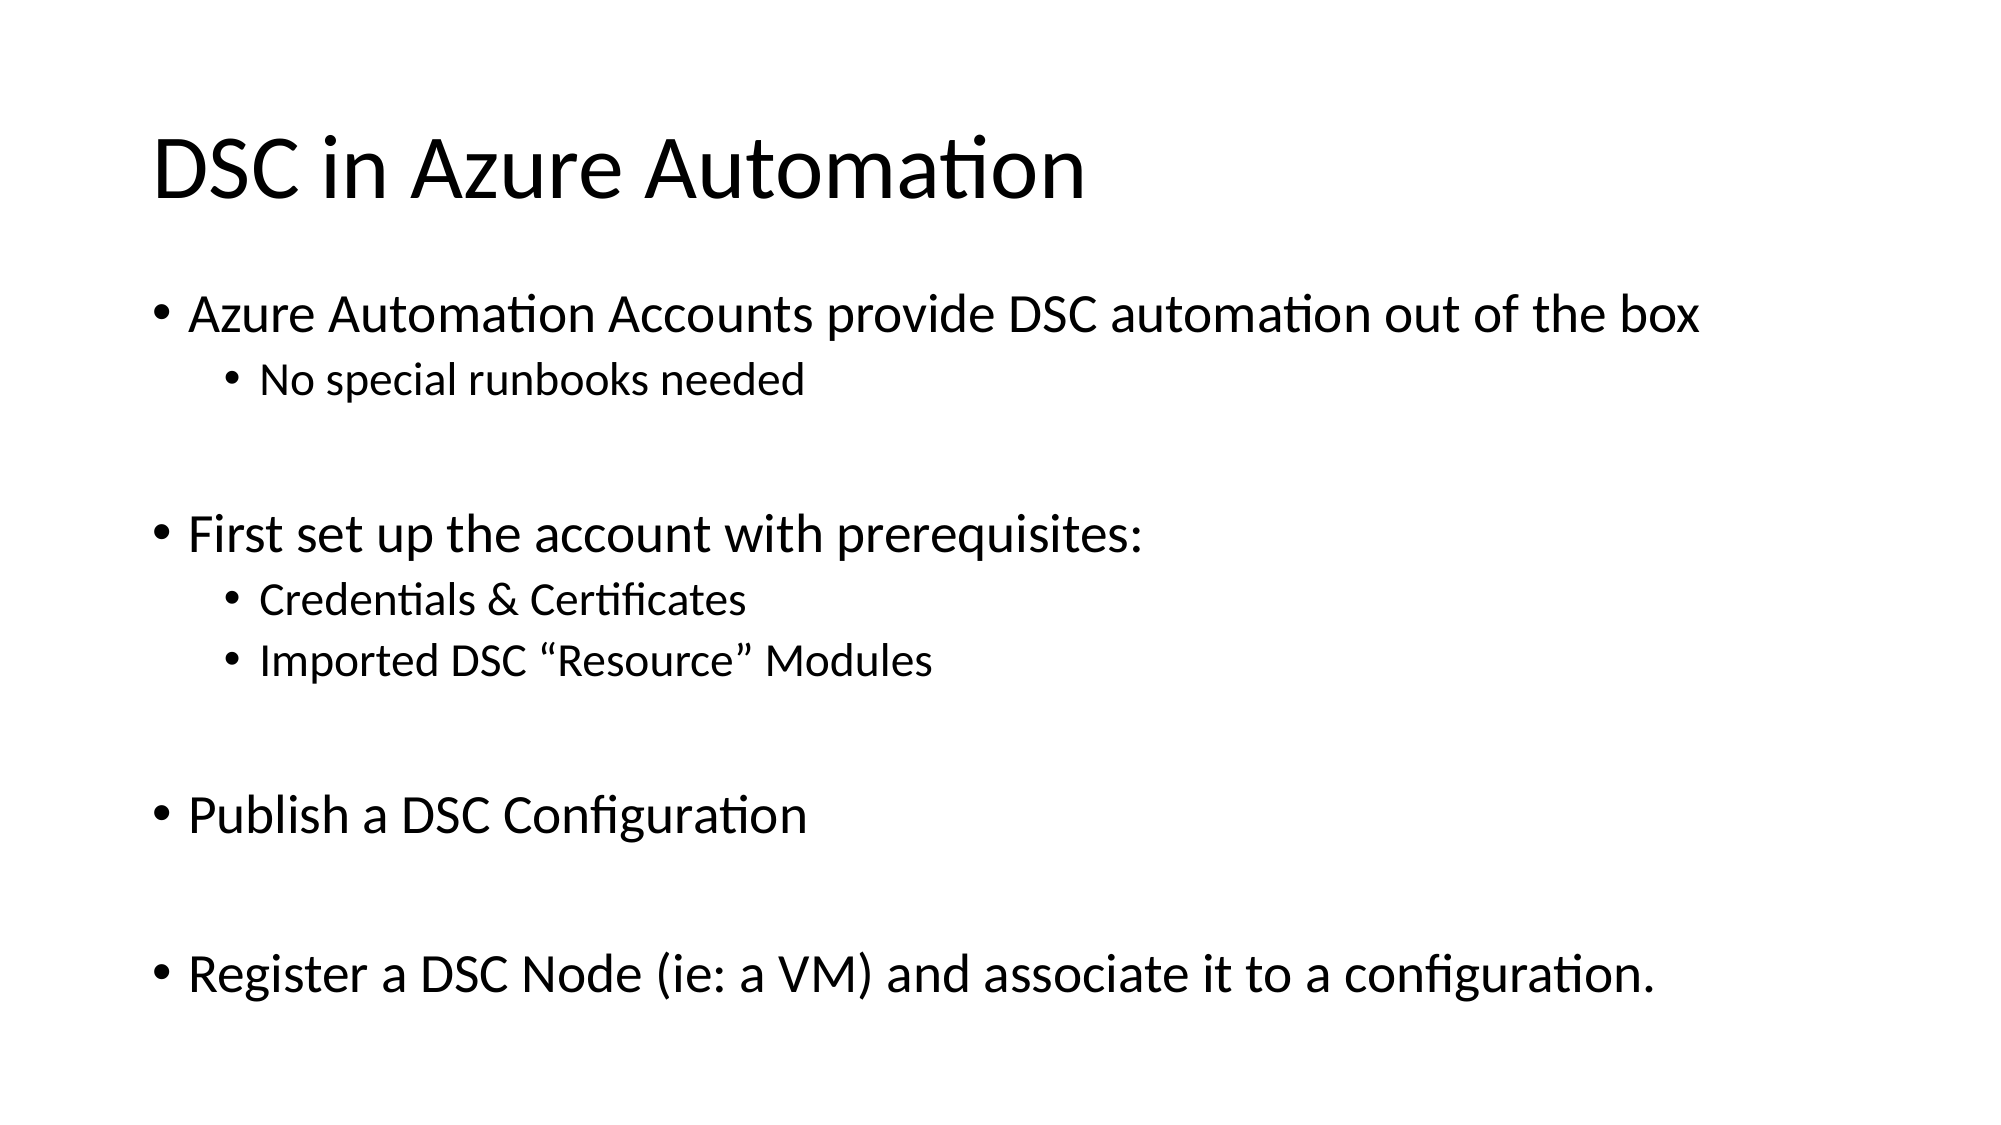

# DSC in Azure Automation
Azure Automation Accounts provide DSC automation out of the box
No special runbooks needed

First set up the account with prerequisites:
Credentials & Certificates
Imported DSC “Resource” Modules

Publish a DSC Configuration

Register a DSC Node (ie: a VM) and associate it to a configuration.